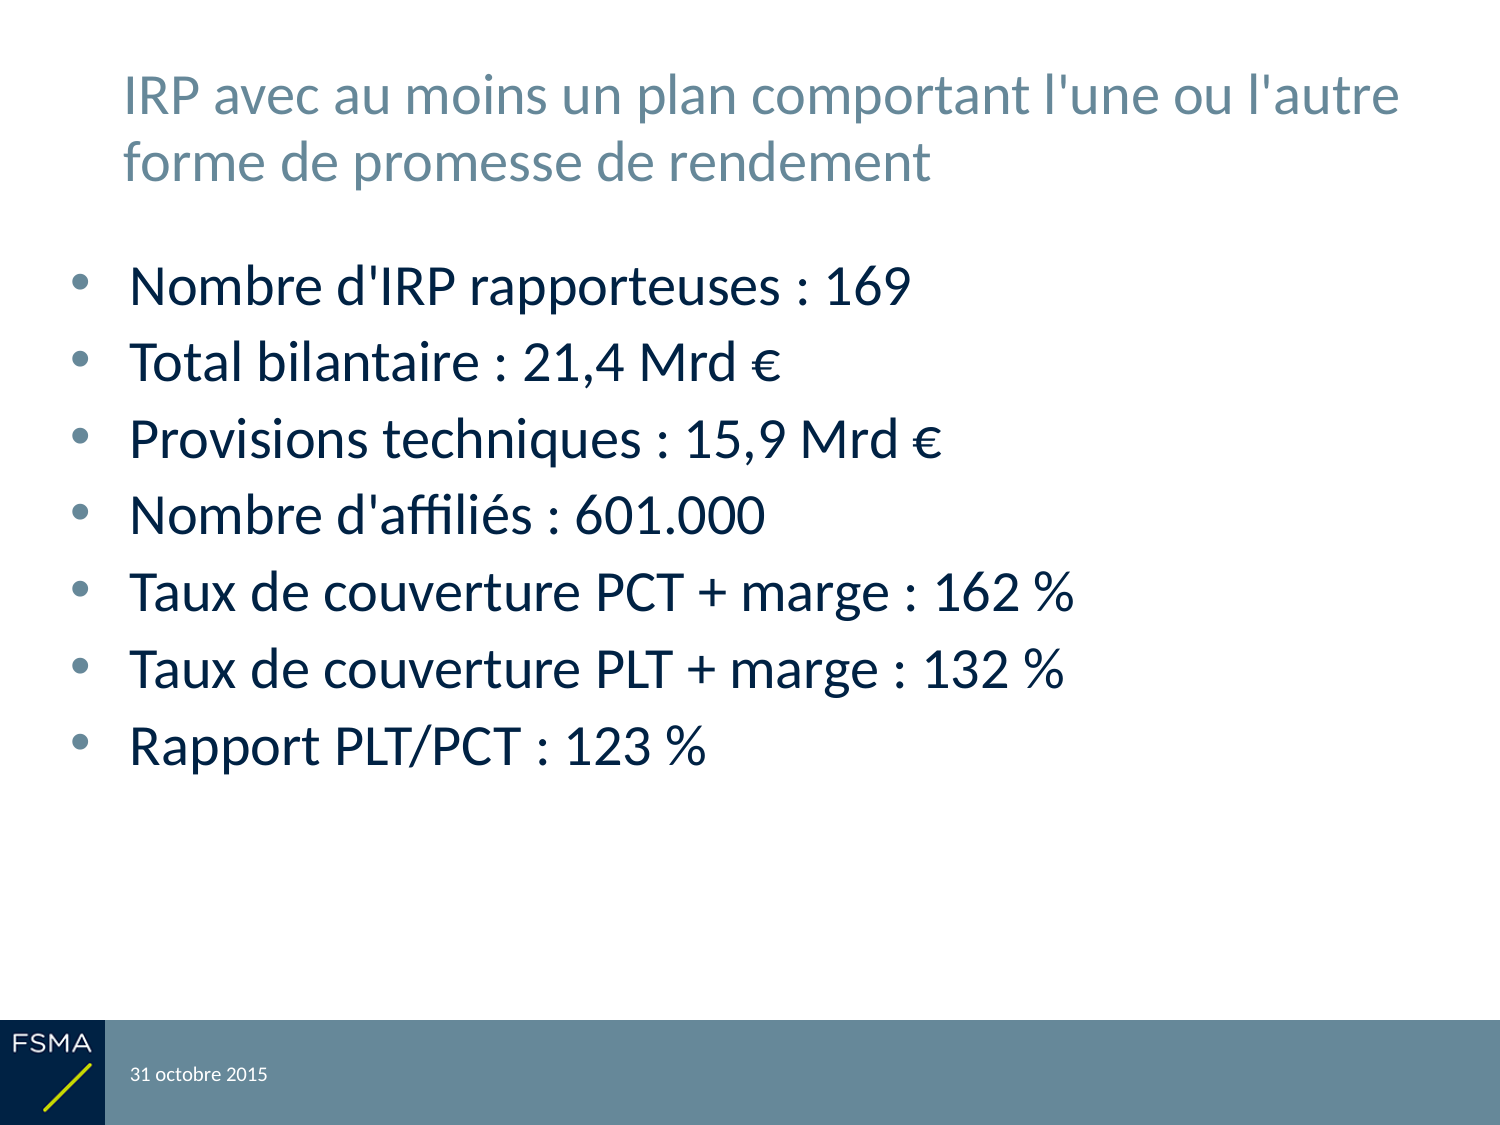

# IRP avec au moins un plan comportant l'une ou l'autre forme de promesse de rendement
Nombre d'IRP rapporteuses : 169
Total bilantaire : 21,4 Mrd €
Provisions techniques : 15,9 Mrd €
Nombre d'affiliés : 601.000
Taux de couverture PCT + marge : 162 %
Taux de couverture PLT + marge : 132 %
Rapport PLT/PCT : 123 %

31 octobre 2015
Reporting relatif à l'exercice 2014
27